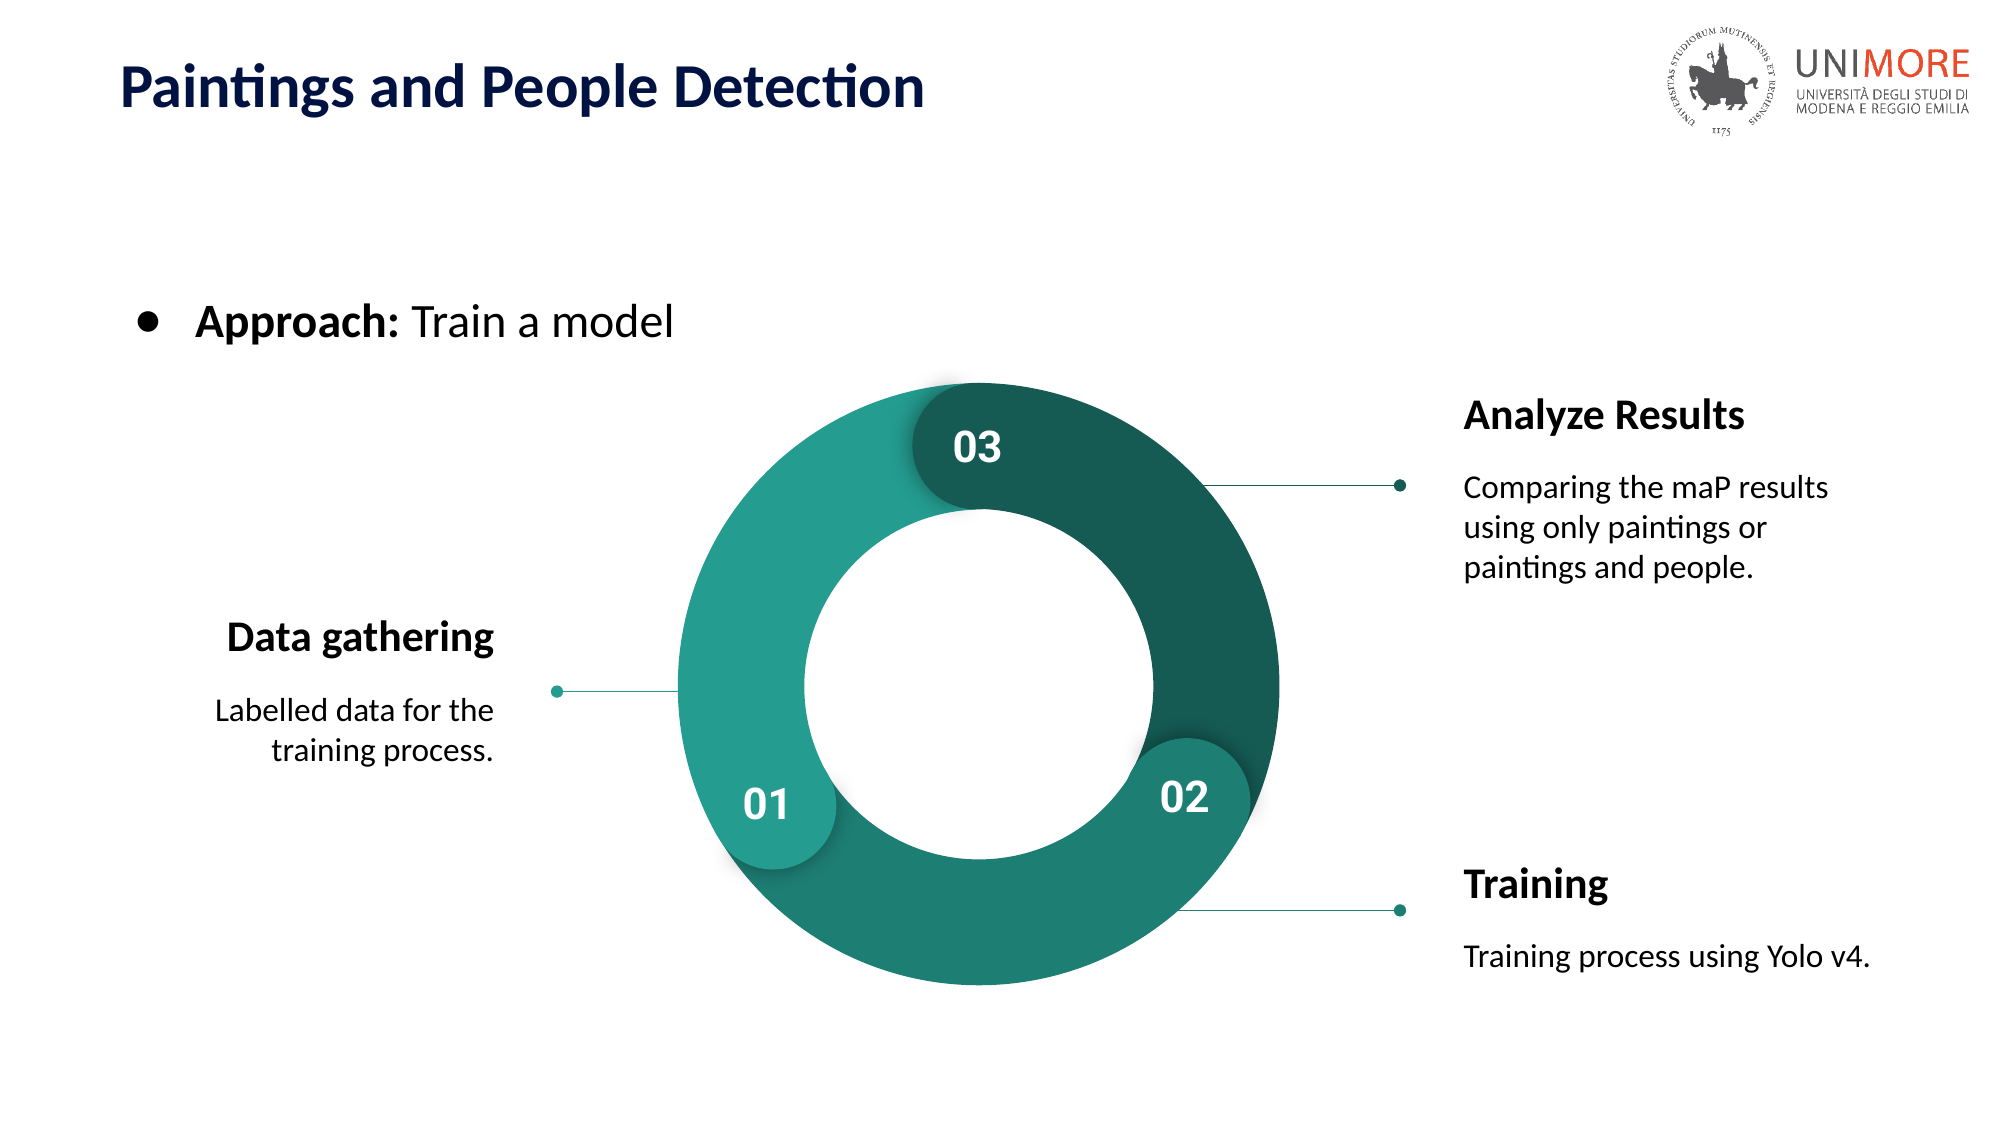

# Paintings and People Detection
Approach: Train a model

03

02
01
Analyze Results

Comparing the maP results using only paintings or paintings and people.
Data gathering

Labelled data for the training process.
Training

Training process using Yolo v4.
2